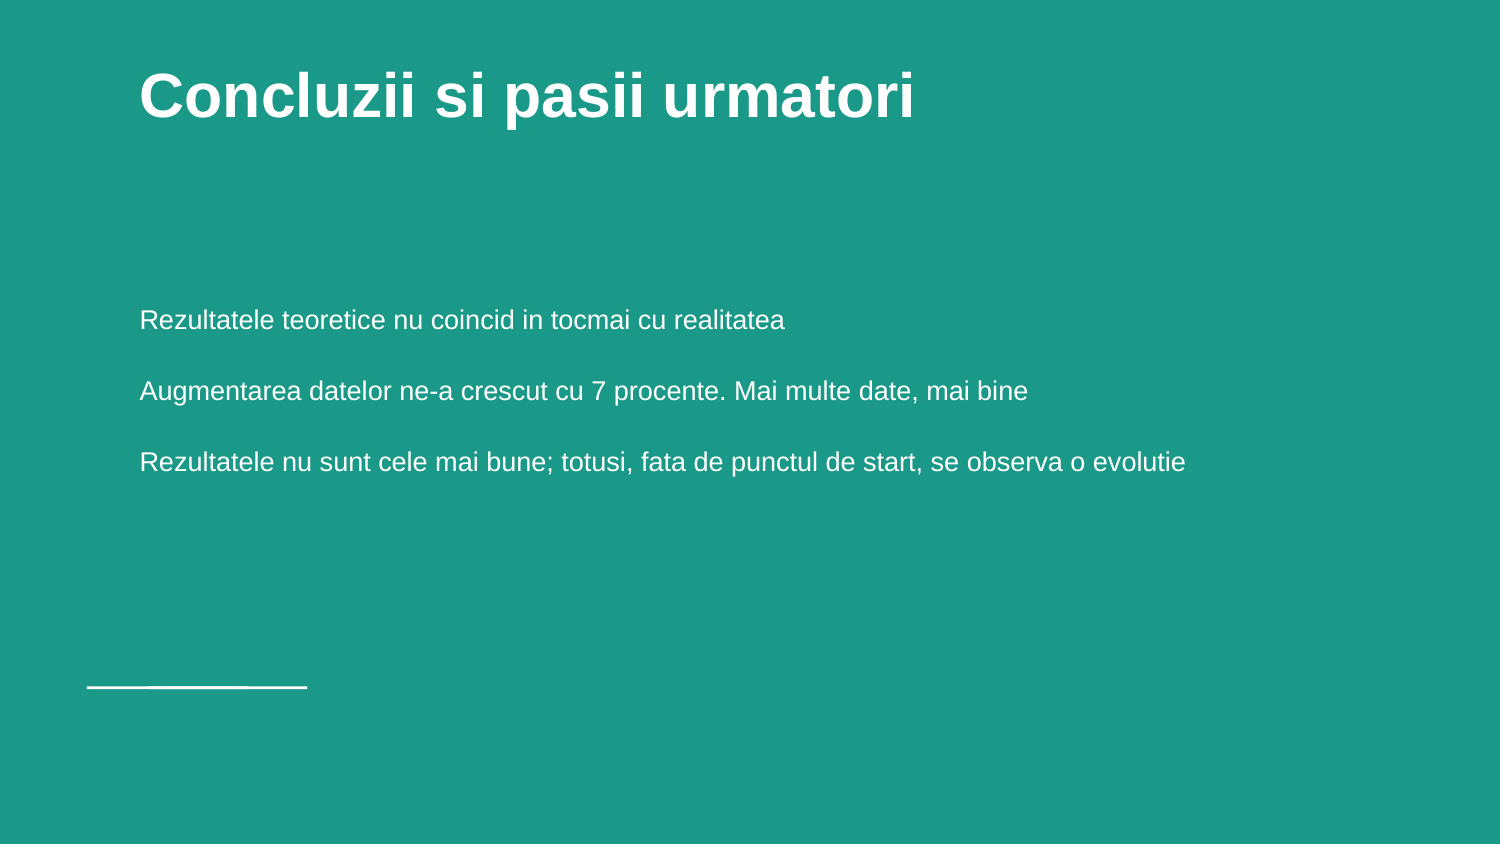

# Concluzii si pasii urmatori
Rezultatele teoretice nu coincid in tocmai cu realitatea
Augmentarea datelor ne-a crescut cu 7 procente. Mai multe date, mai bine
Rezultatele nu sunt cele mai bune; totusi, fata de punctul de start, se observa o evolutie